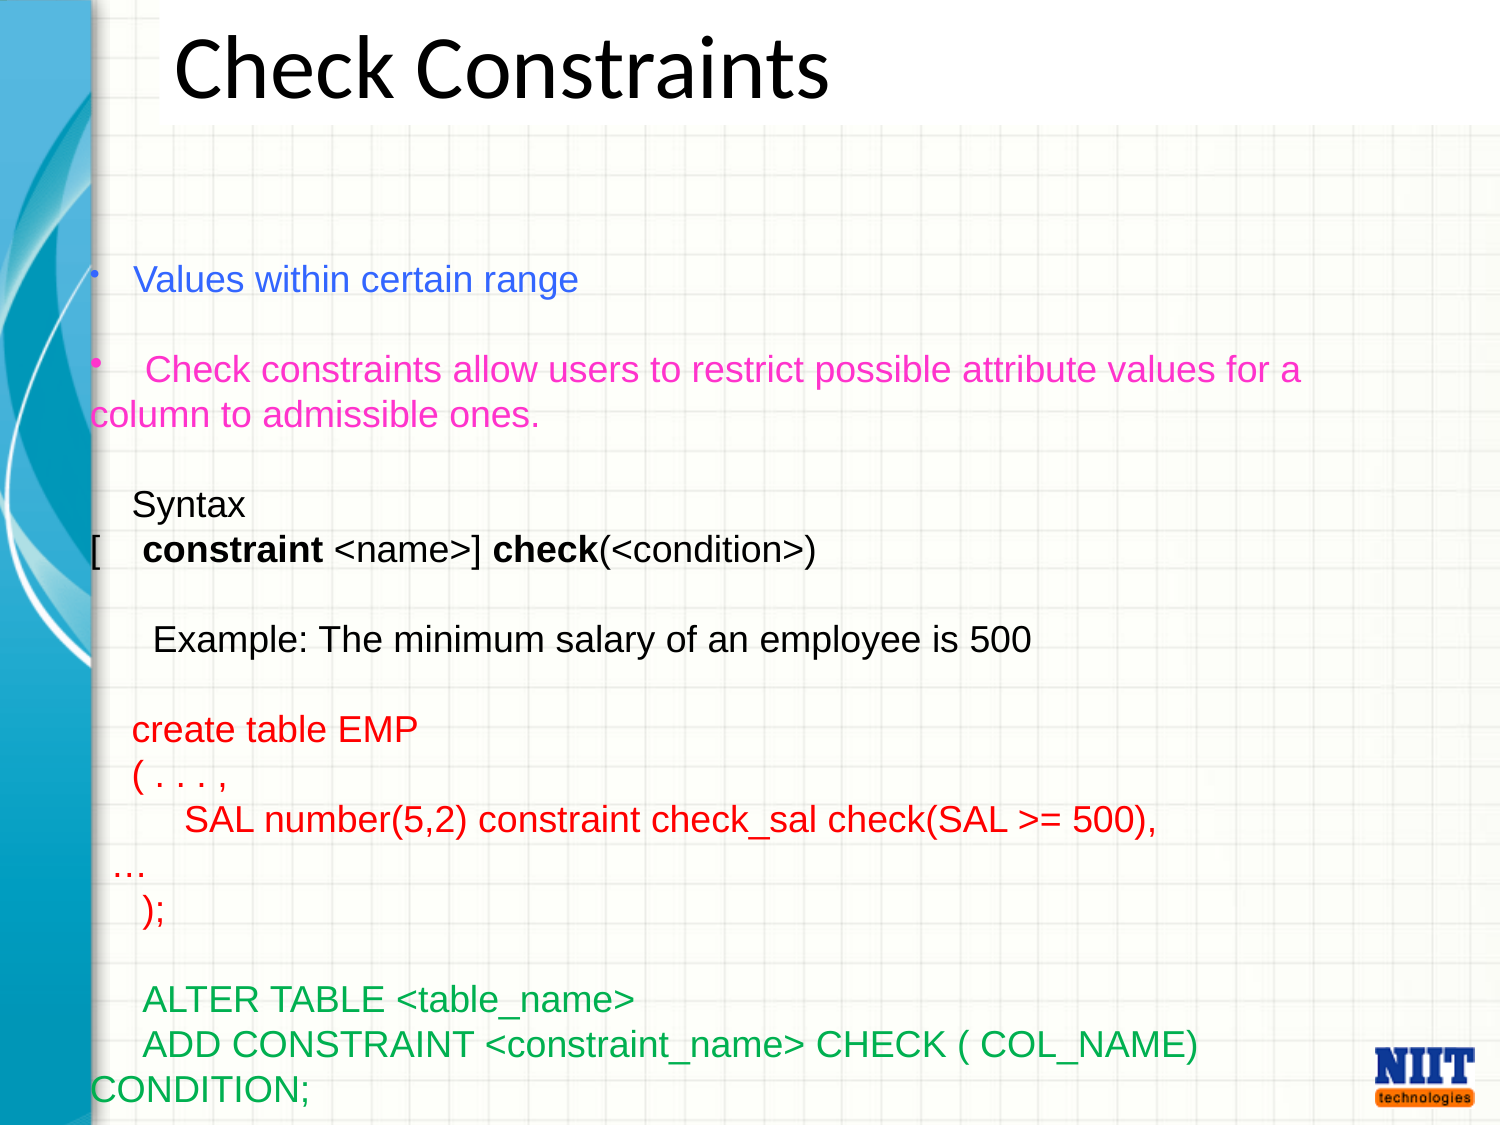

# Check Constraints

    Values within certain range

    Check constraints allow users to restrict possible attribute values for a        column to admissible ones.

    Syntax
[    constraint <name>] check(<condition>)

      Example: The minimum salary of an employee is 500

    create table EMP
    ( . . . ,
         SAL number(5,2) constraint check_sal check(SAL >= 500),
  …
     );

     ALTER TABLE <table_name>
     ADD CONSTRAINT <constraint_name> CHECK ( COL_NAME)           CONDITION;